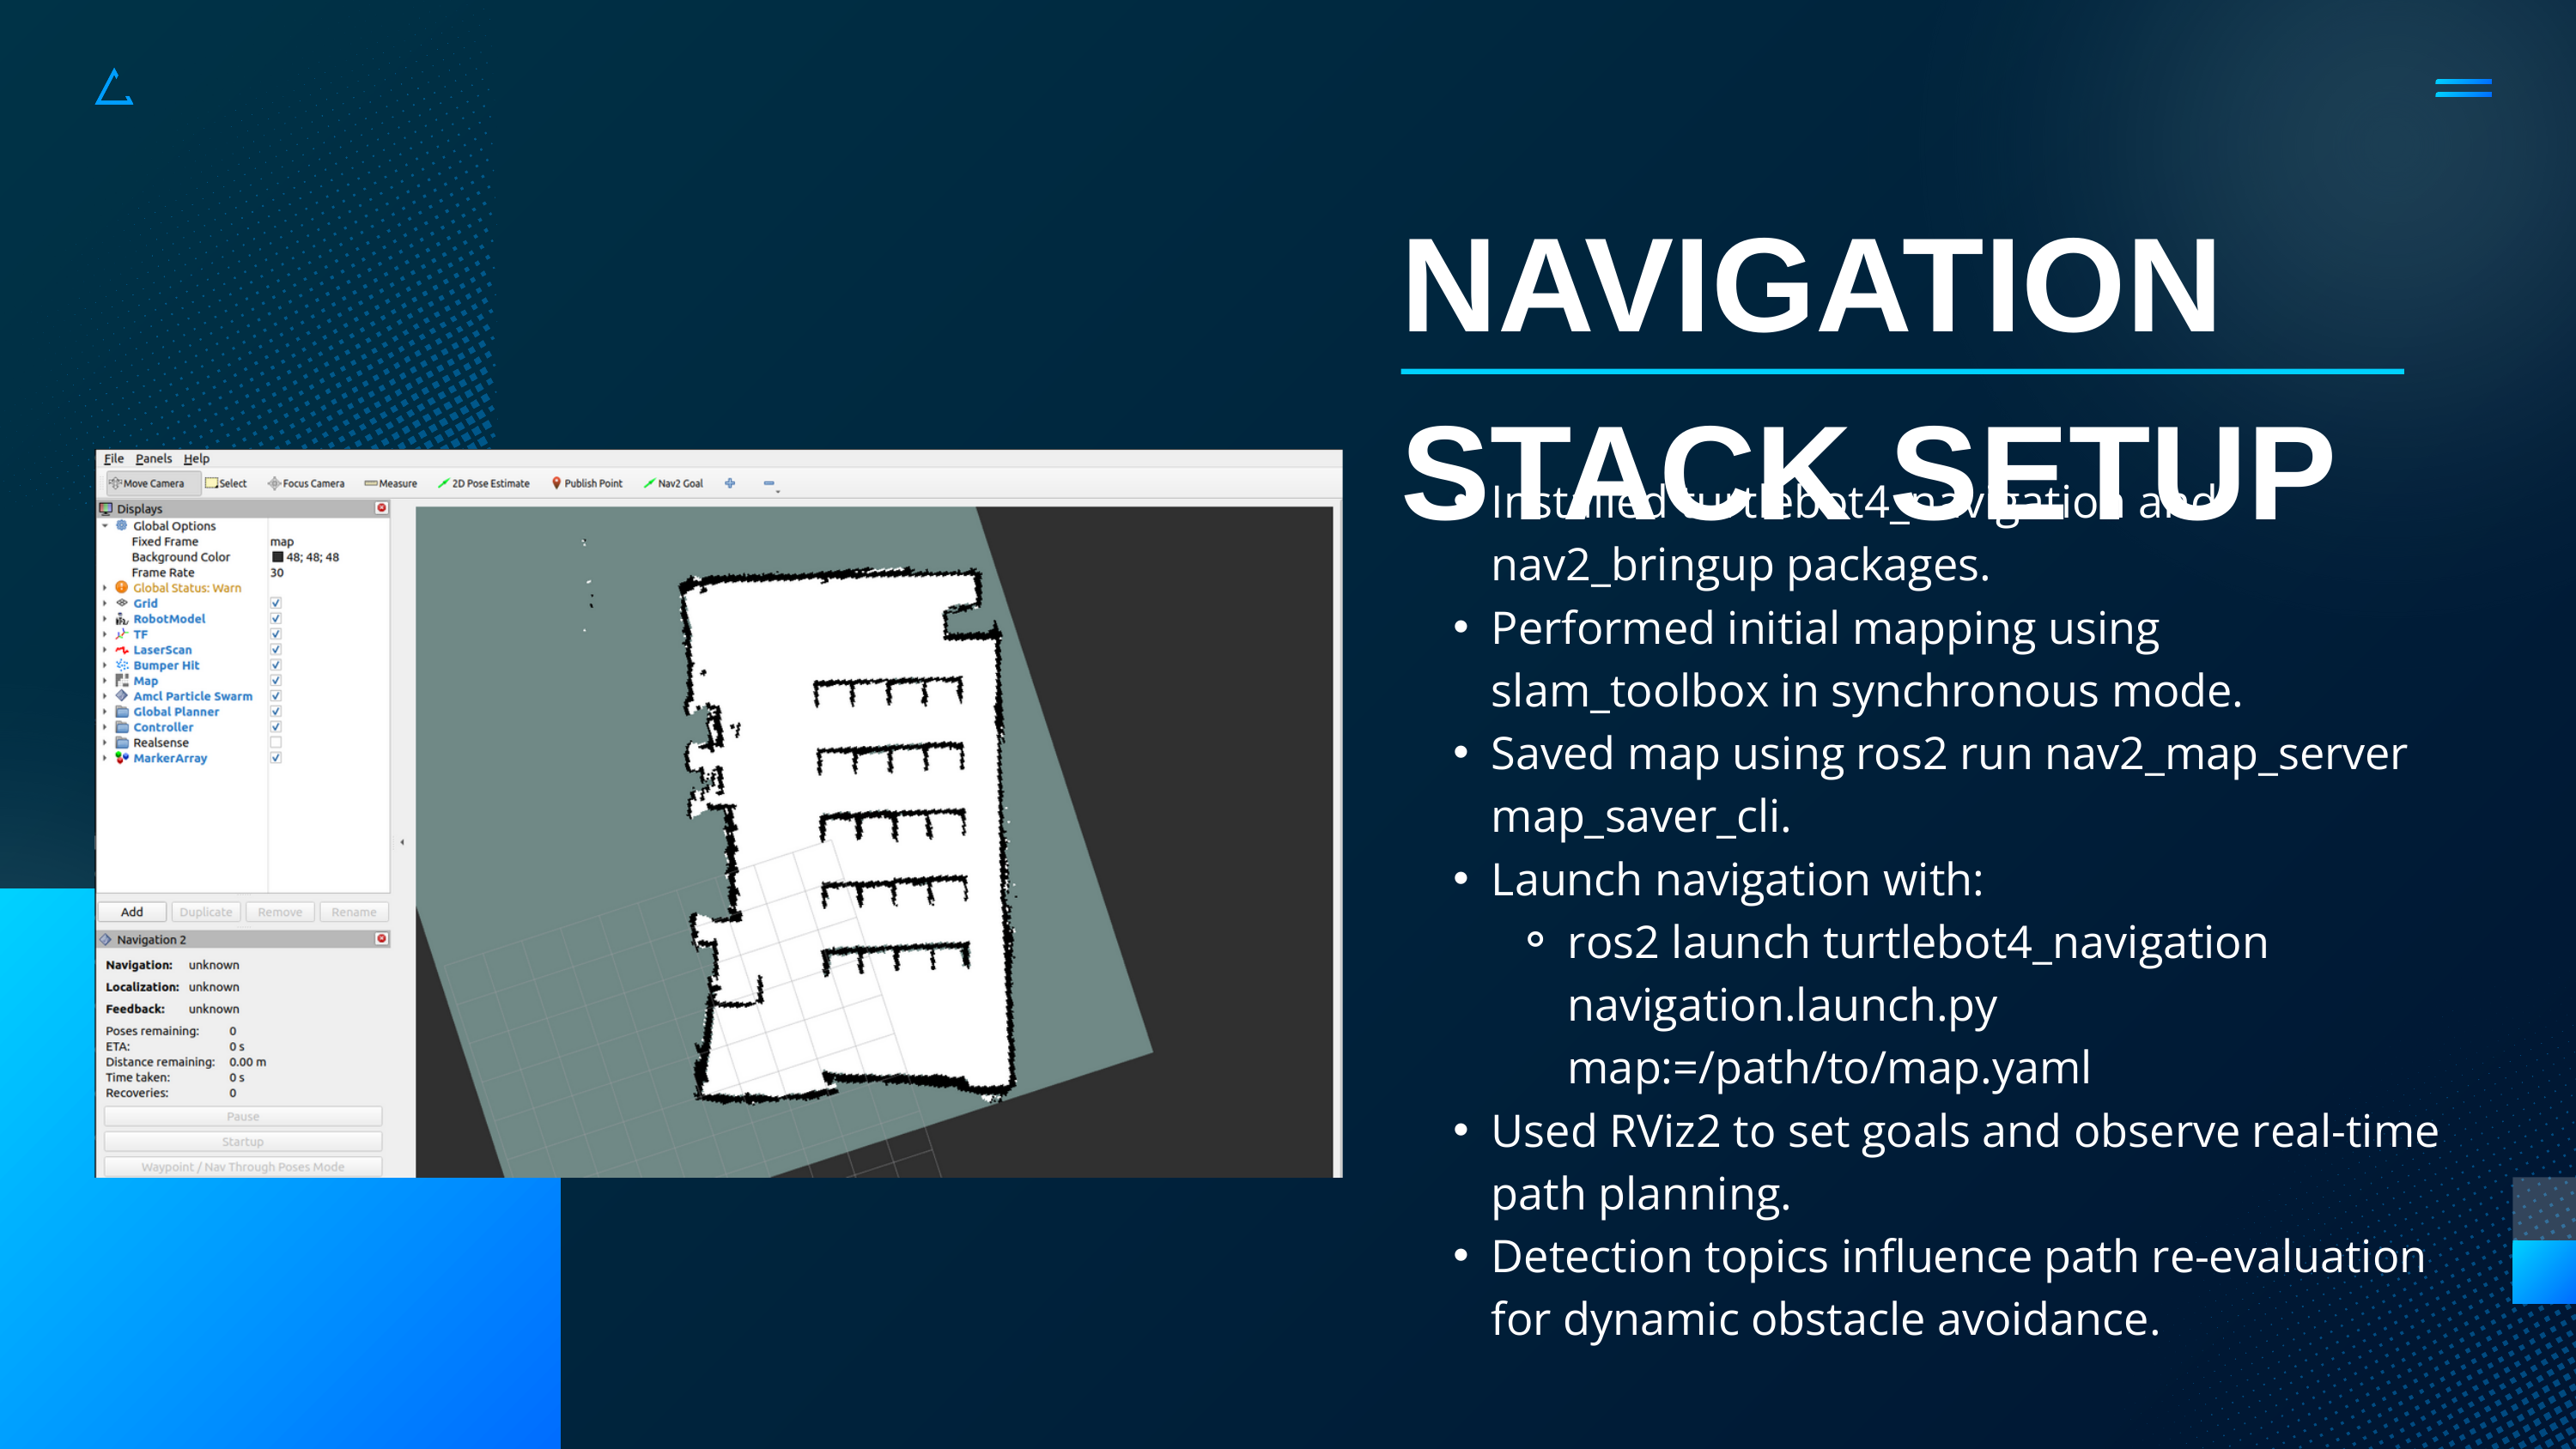

NAVIGATION STACK SETUP

Installed turtlebot4_navigation and nav2_bringup packages.
Performed initial mapping using slam_toolbox in synchronous mode.
Saved map using ros2 run nav2_map_server map_saver_cli.
Launch navigation with:
ros2 launch turtlebot4_navigation navigation.launch.py map:=/path/to/map.yaml
Used RViz2 to set goals and observe real-time path planning.
Detection topics influence path re-evaluation for dynamic obstacle avoidance.